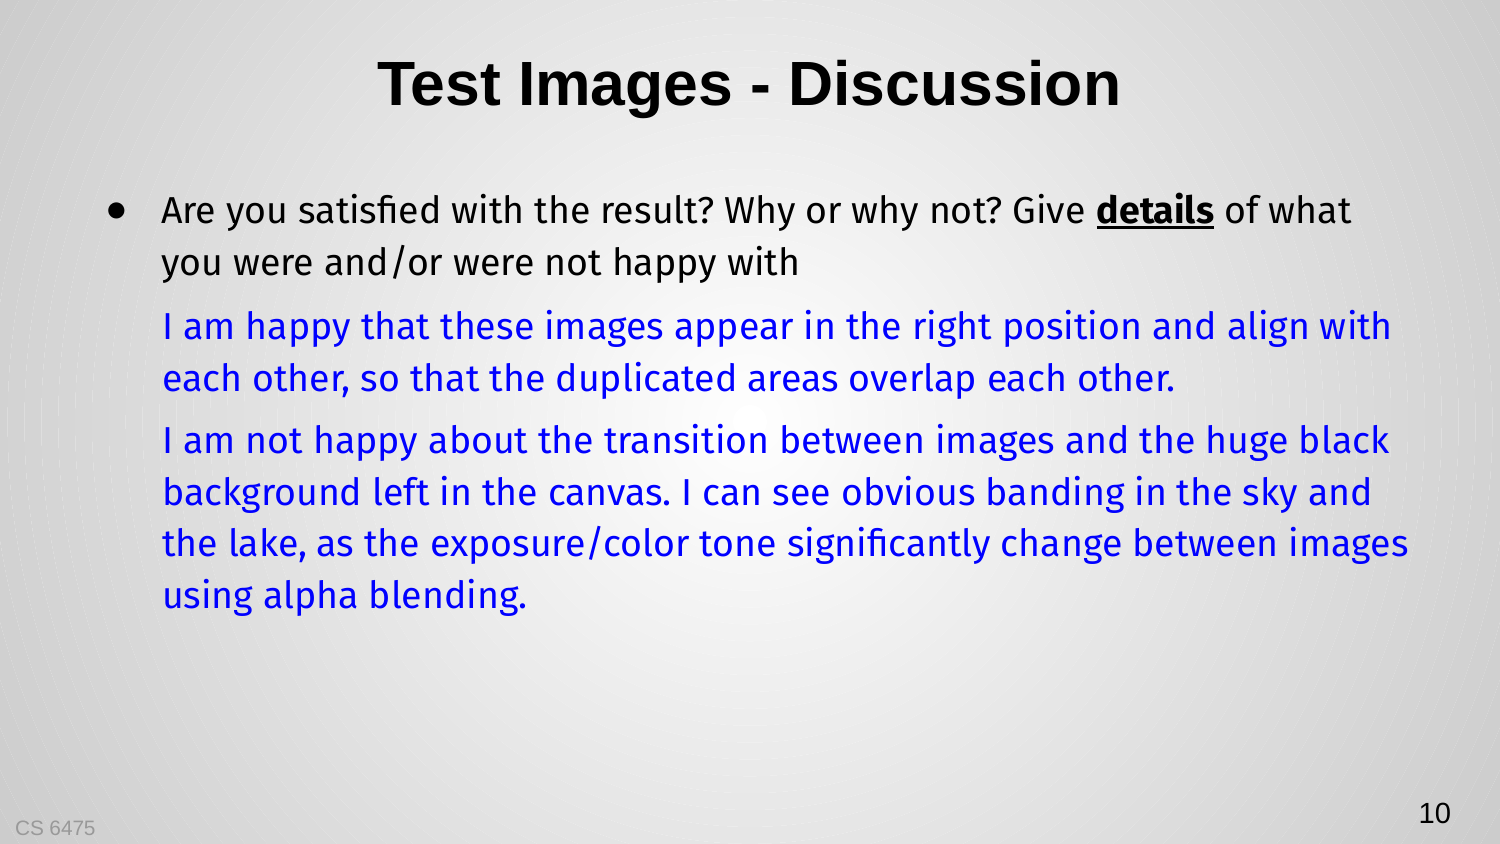

# Test Images - Discussion

Are you satisfied with the result? Why or why not? Give details of what you were and/or were not happy with
I am happy that these images appear in the right position and align with each other, so that the duplicated areas overlap each other.
I am not happy about the transition between images and the huge black background left in the canvas. I can see obvious banding in the sky and the lake, as the exposure/color tone significantly change between images using alpha blending.
10
CS 6475